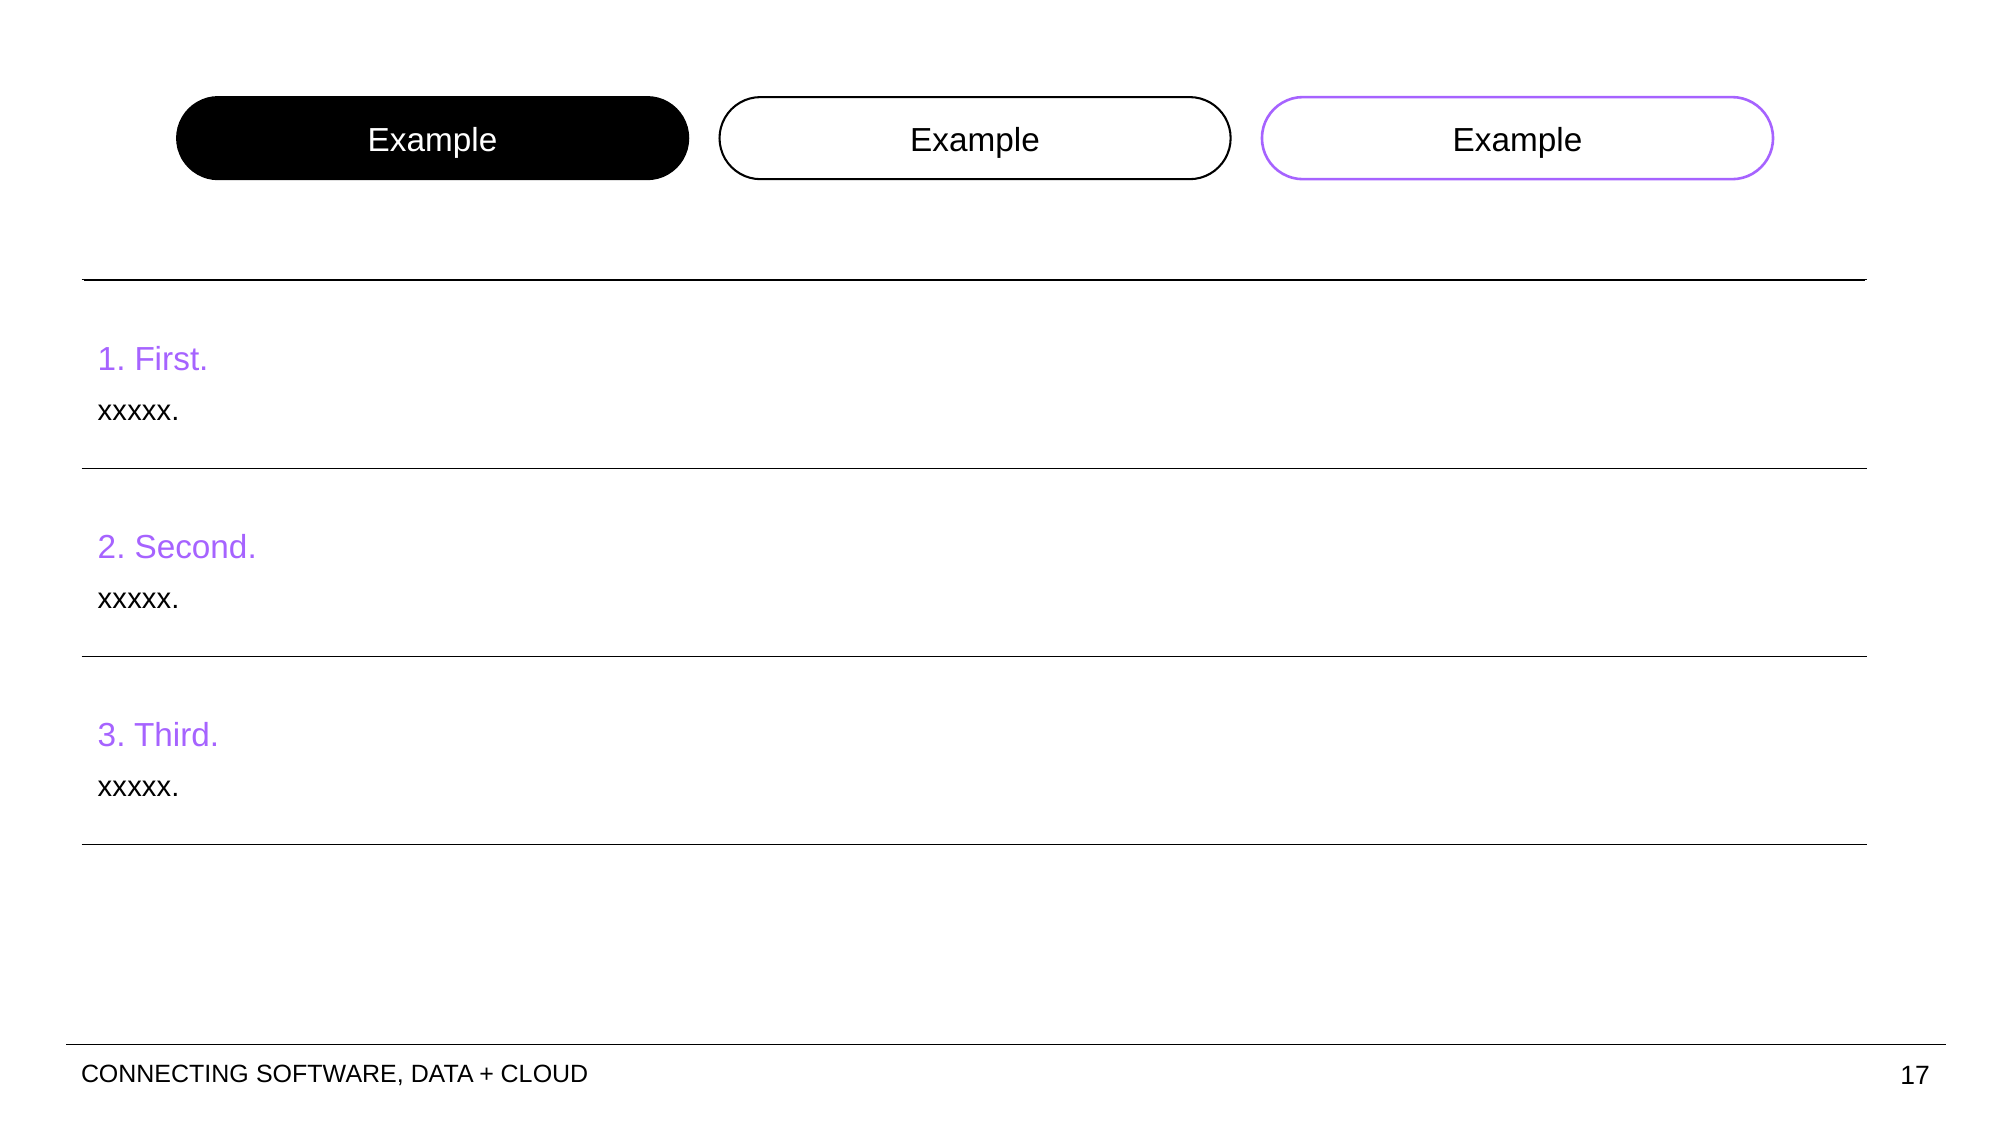

Example
Example
Example
| 1. First. xxxxx. |
| --- |
| 2. Second. xxxxx. |
| 3. Third. xxxxx. |
CONNECTING SOFTWARE, DATA + CLOUD
17